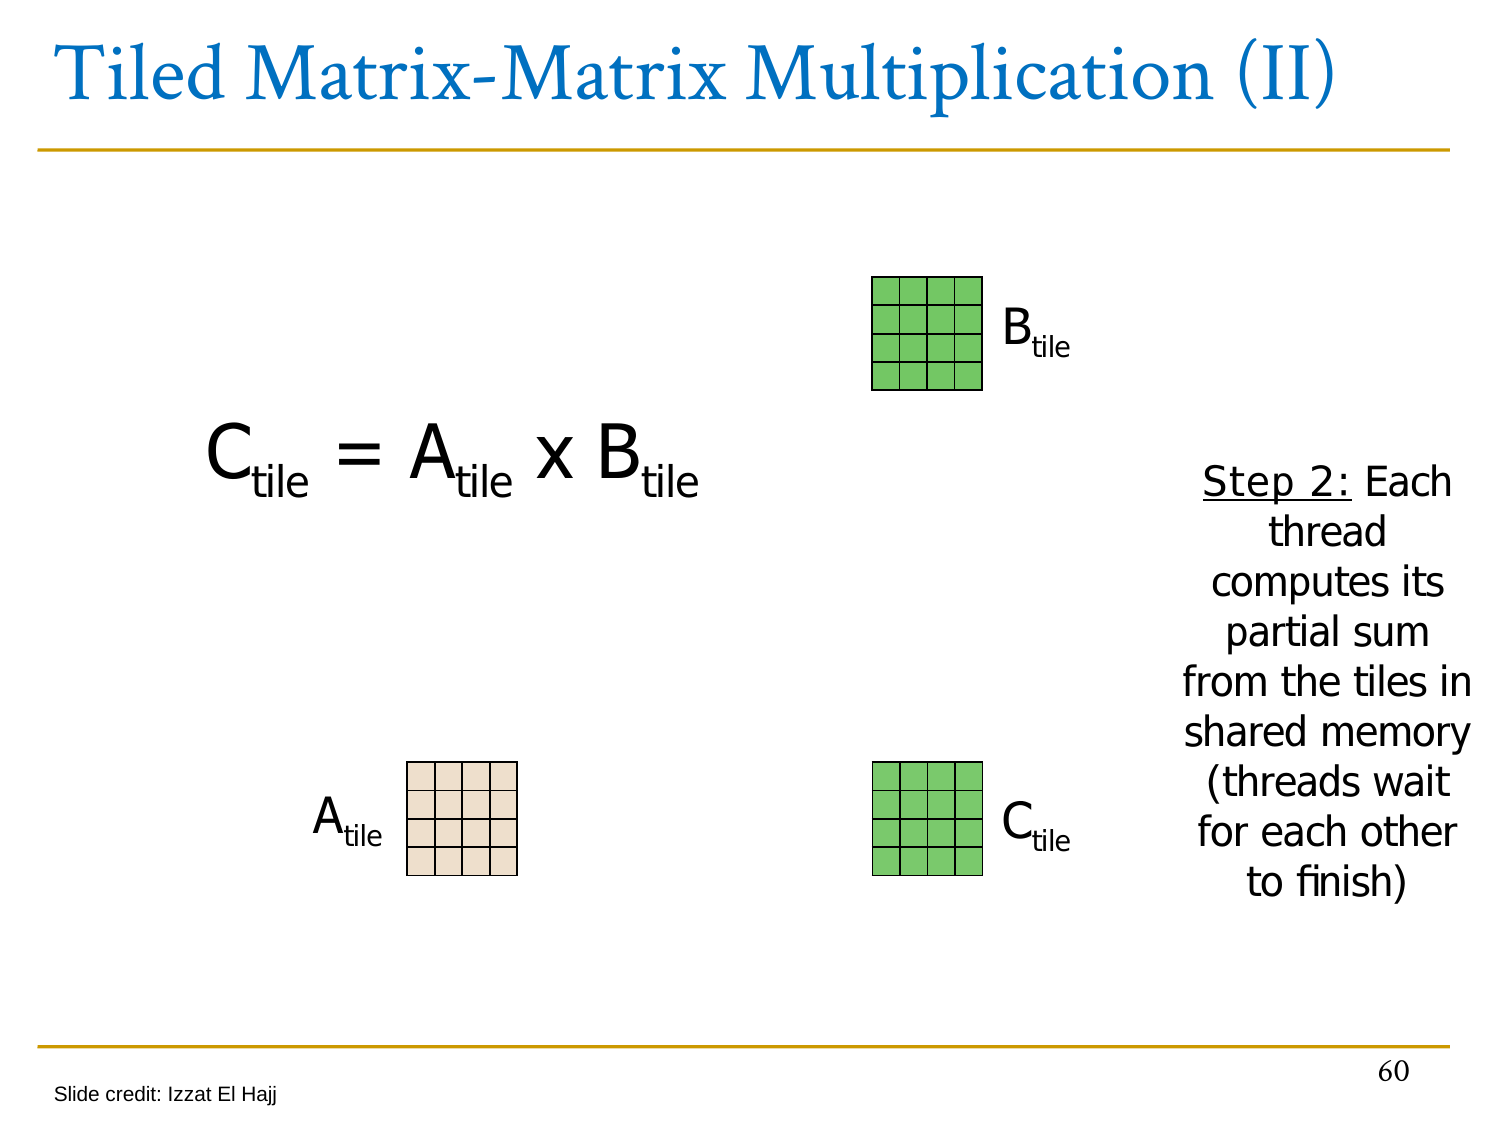

# Tiled Matrix-Matrix Multiplication (II)
|  |  |  |  |  |  |  |  |  |  |  |  |
| --- | --- | --- | --- | --- | --- | --- | --- | --- | --- | --- | --- |
|  |  |  |  |  |  |  |  |  |  |  |  |
|  |  |  |  |  |  |  |  |  |  |  |  |
|  |  |  |  |  |  |  |  |  |  |  |  |
|  |  |  |  |  |  |  |  |  |  |  |  |
|  |  |  |  |  |  |  |  |  |  |  |  |
|  |  |  |  |  |  |  |  |  |  |  |  |
|  |  |  |  |  |  |  |  |  |  |  |  |
|  |  |  |  |  |  |  |  |  |  |  |  |
|  |  |  |  |  |  |  |  |  |  |  |  |
|  |  |  |  |  |  |  |  |  |  |  |  |
|  |  |  |  |  |  |  |  |  |  |  |  |
Btile
Ctile = Atile x Btile
Step 2: Each thread computes its partial sum from the tiles in shared memory (threads wait for each other to finish)
|  |  |  |  |  |  |  |  |  |  |  |  |
| --- | --- | --- | --- | --- | --- | --- | --- | --- | --- | --- | --- |
|  |  |  |  |  |  |  |  |  |  |  |  |
|  |  |  |  |  |  |  |  |  |  |  |  |
|  |  |  |  |  |  |  |  |  |  |  |  |
|  |  |  |  |  |  |  |  |  |  |  |  |
|  |  |  |  |  |  |  |  |  |  |  |  |
|  |  |  |  |  |  |  |  |  |  |  |  |
|  |  |  |  |  |  |  |  |  |  |  |  |
|  |  |  |  |  |  |  |  |  |  |  |  |
|  |  |  |  |  |  |  |  |  |  |  |  |
|  |  |  |  |  |  |  |  |  |  |  |  |
|  |  |  |  |  |  |  |  |  |  |  |  |
|  |  |  |  |  |  |  |  |  |  |  |  |
| --- | --- | --- | --- | --- | --- | --- | --- | --- | --- | --- | --- |
|  |  |  |  |  |  |  |  |  |  |  |  |
|  |  |  |  |  |  |  |  |  |  |  |  |
|  |  |  |  |  |  |  |  |  |  |  |  |
|  |  |  |  |  |  |  |  |  |  |  |  |
|  |  |  |  |  |  |  |  |  |  |  |  |
|  |  |  |  |  |  |  |  |  |  |  |  |
|  |  |  |  |  |  |  |  |  |  |  |  |
|  |  |  |  |  |  |  |  |  |  |  |  |
|  |  |  |  |  |  |  |  |  |  |  |  |
|  |  |  |  |  |  |  |  |  |  |  |  |
|  |  |  |  |  |  |  |  |  |  |  |  |
Atile
Ctile
60
Slide credit: Izzat El Hajj